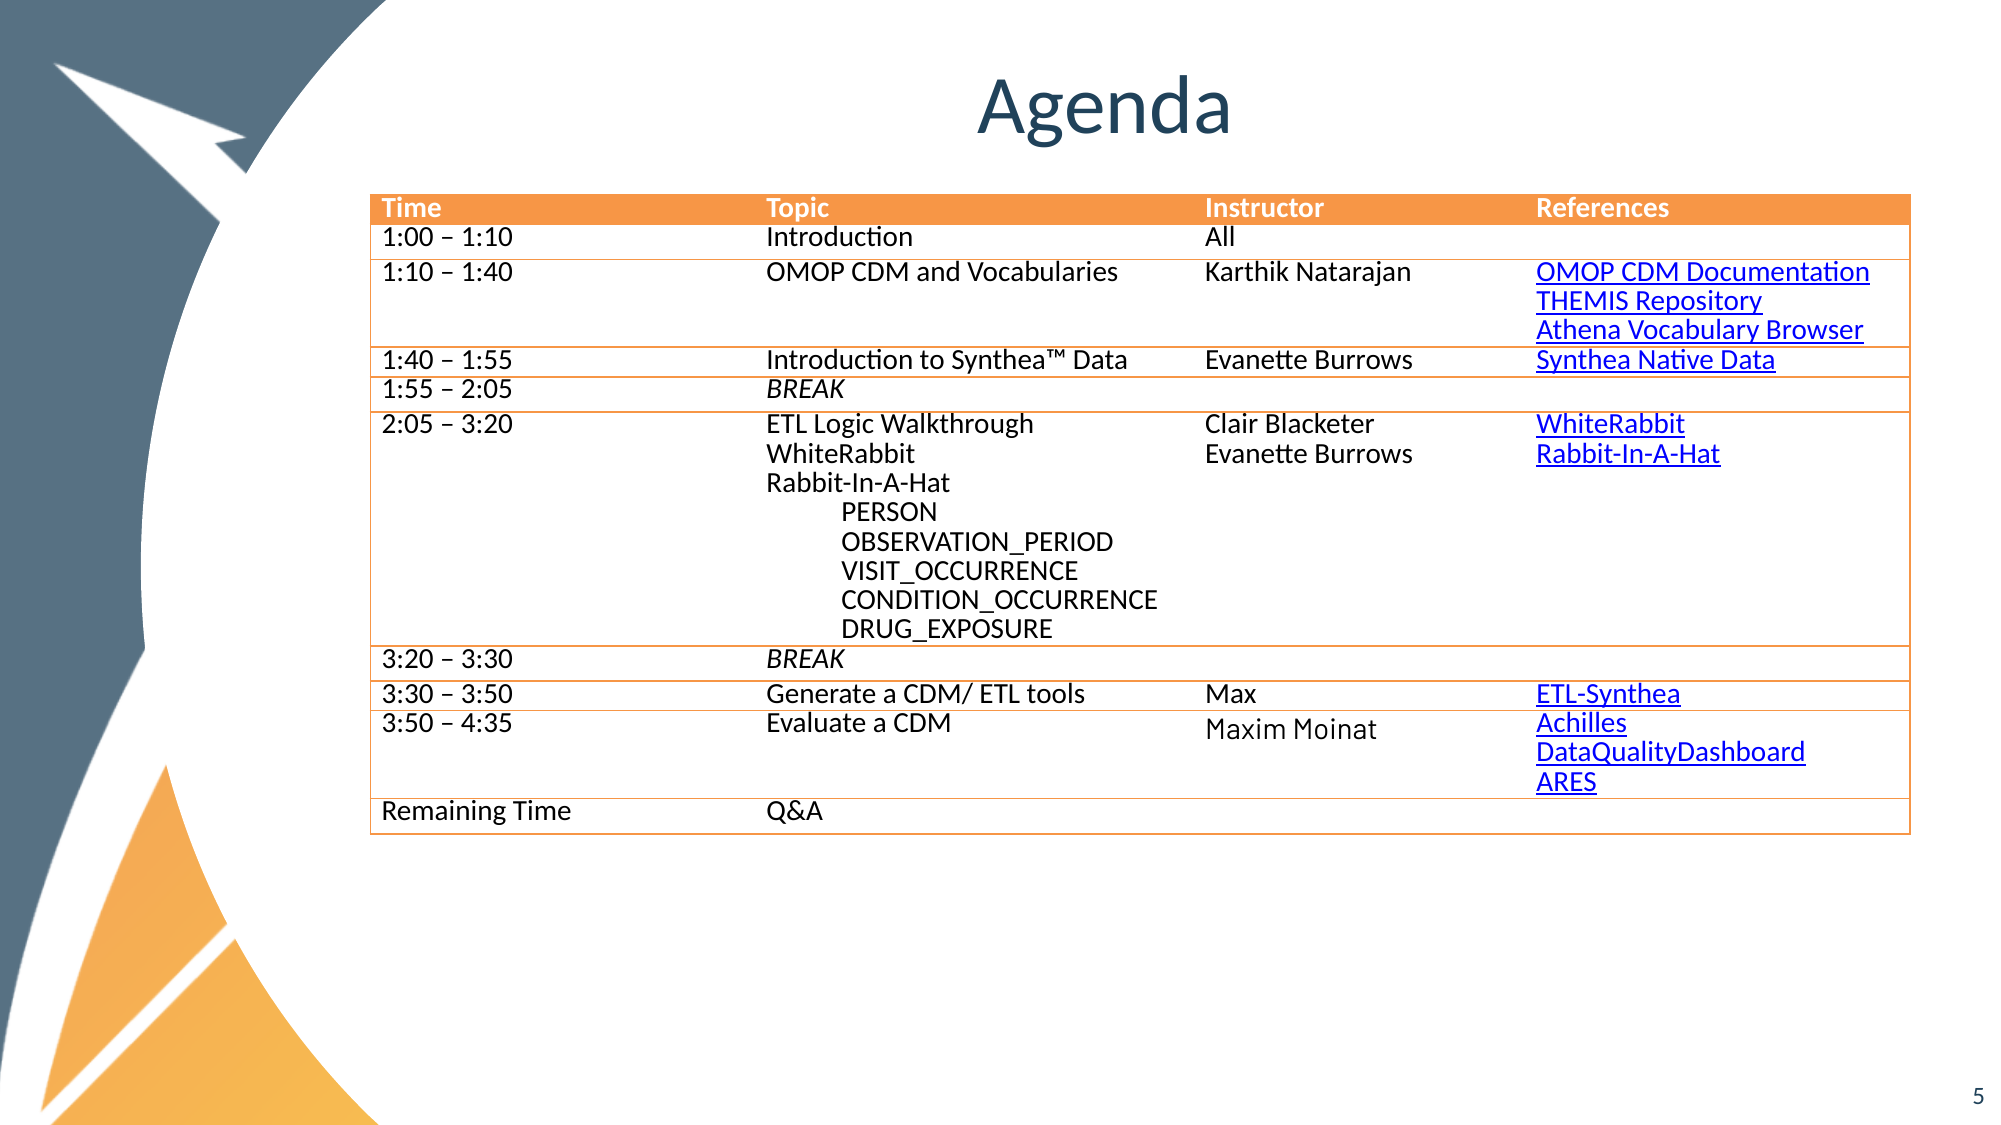

# Agenda
| Time | Topic | Instructor | References |
| --- | --- | --- | --- |
| 1:00 – 1:10 | Introduction | All |  |
| 1:10 – 1:40 | OMOP CDM and Vocabularies | Karthik Natarajan | OMOP CDM Documentation THEMIS Repository Athena Vocabulary Browser |
| 1:40 – 1:55 | Introduction to Synthea™ Data | Evanette Burrows | Synthea Native Data |
| 1:55 – 2:05 | BREAK |  |  |
| 2:05 – 3:20 | ETL Logic Walkthrough  WhiteRabbit Rabbit-In-A-Hat PERSON OBSERVATION\_PERIOD VISIT\_OCCURRENCE CONDITION\_OCCURRENCE DRUG\_EXPOSURE | Clair Blacketer Evanette Burrows | WhiteRabbit Rabbit-In-A-Hat |
| 3:20 – 3:30 | BREAK |  |  |
| 3:30 – 3:50 | Generate a CDM/ ETL tools | Max | ETL-Synthea​ |
| 3:50 – 4:35 | Evaluate a CDM | Maxim Moinat | Achilles DataQualityDashboard ARES |
| Remaining Time | Q&A |  |  |

5